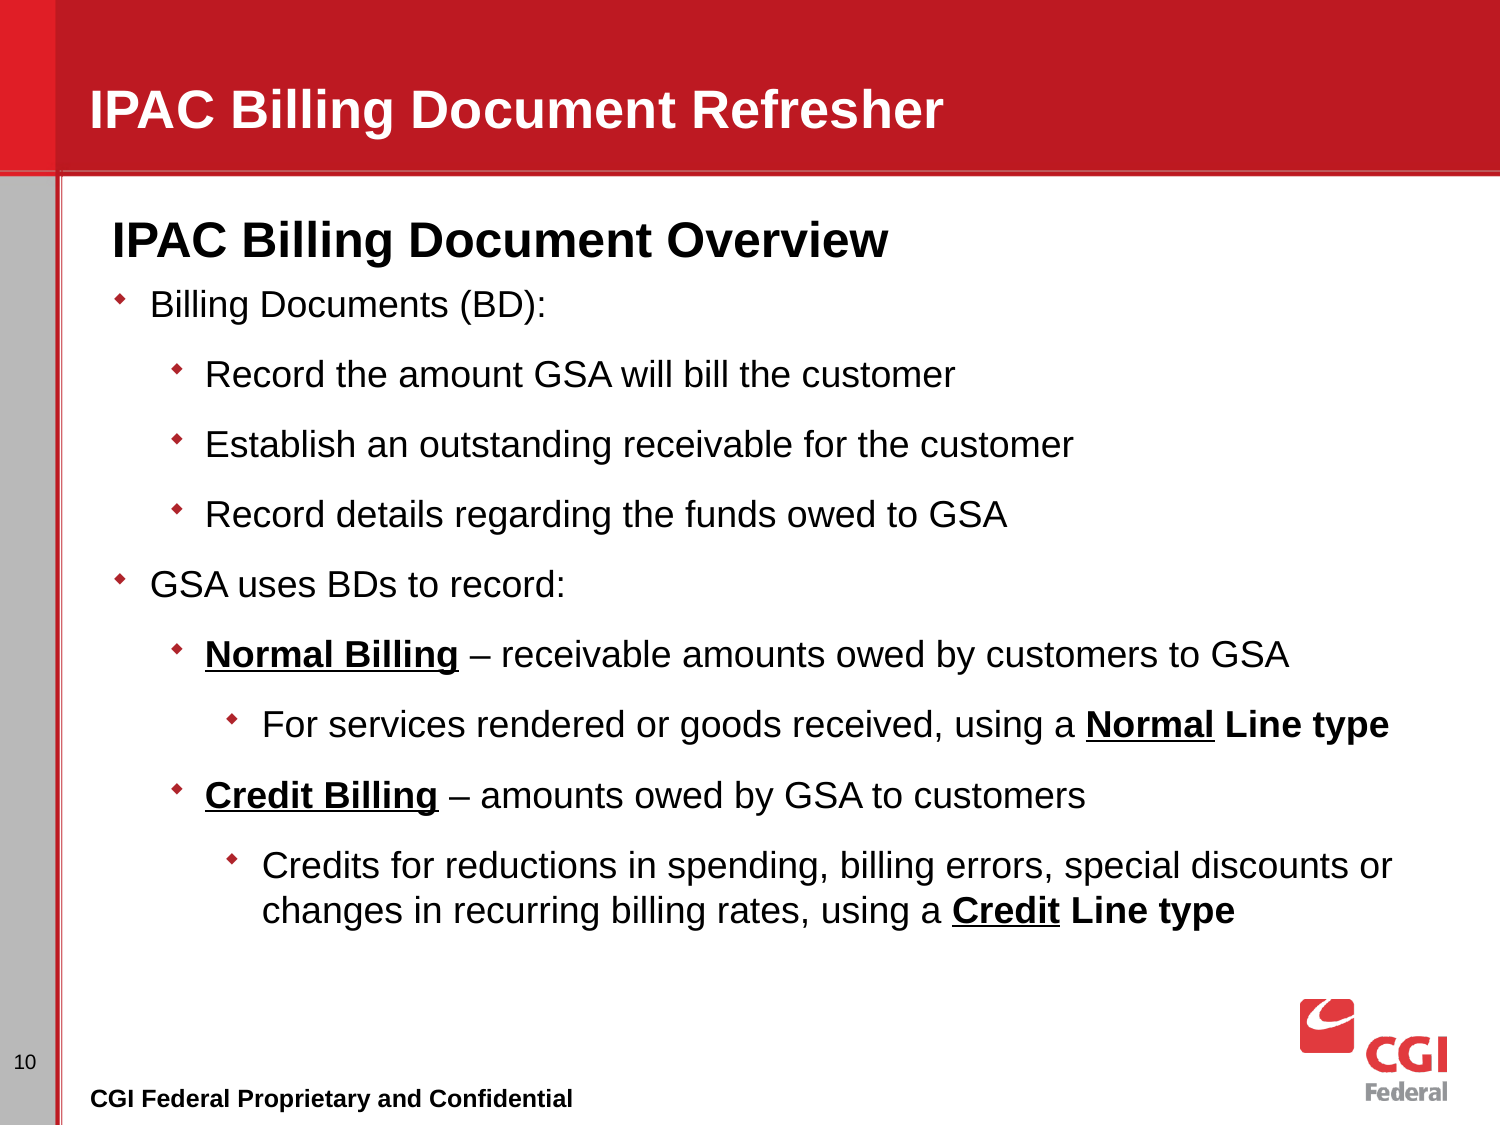

# IPAC Billing Document Refresher
IPAC Billing Document Overview
Billing Documents (BD):
Record the amount GSA will bill the customer
Establish an outstanding receivable for the customer
Record details regarding the funds owed to GSA
GSA uses BDs to record:
Normal Billing – receivable amounts owed by customers to GSA
For services rendered or goods received, using a Normal Line type
Credit Billing – amounts owed by GSA to customers
Credits for reductions in spending, billing errors, special discounts or changes in recurring billing rates, using a Credit Line type

10
CGI Federal Proprietary and Confidential